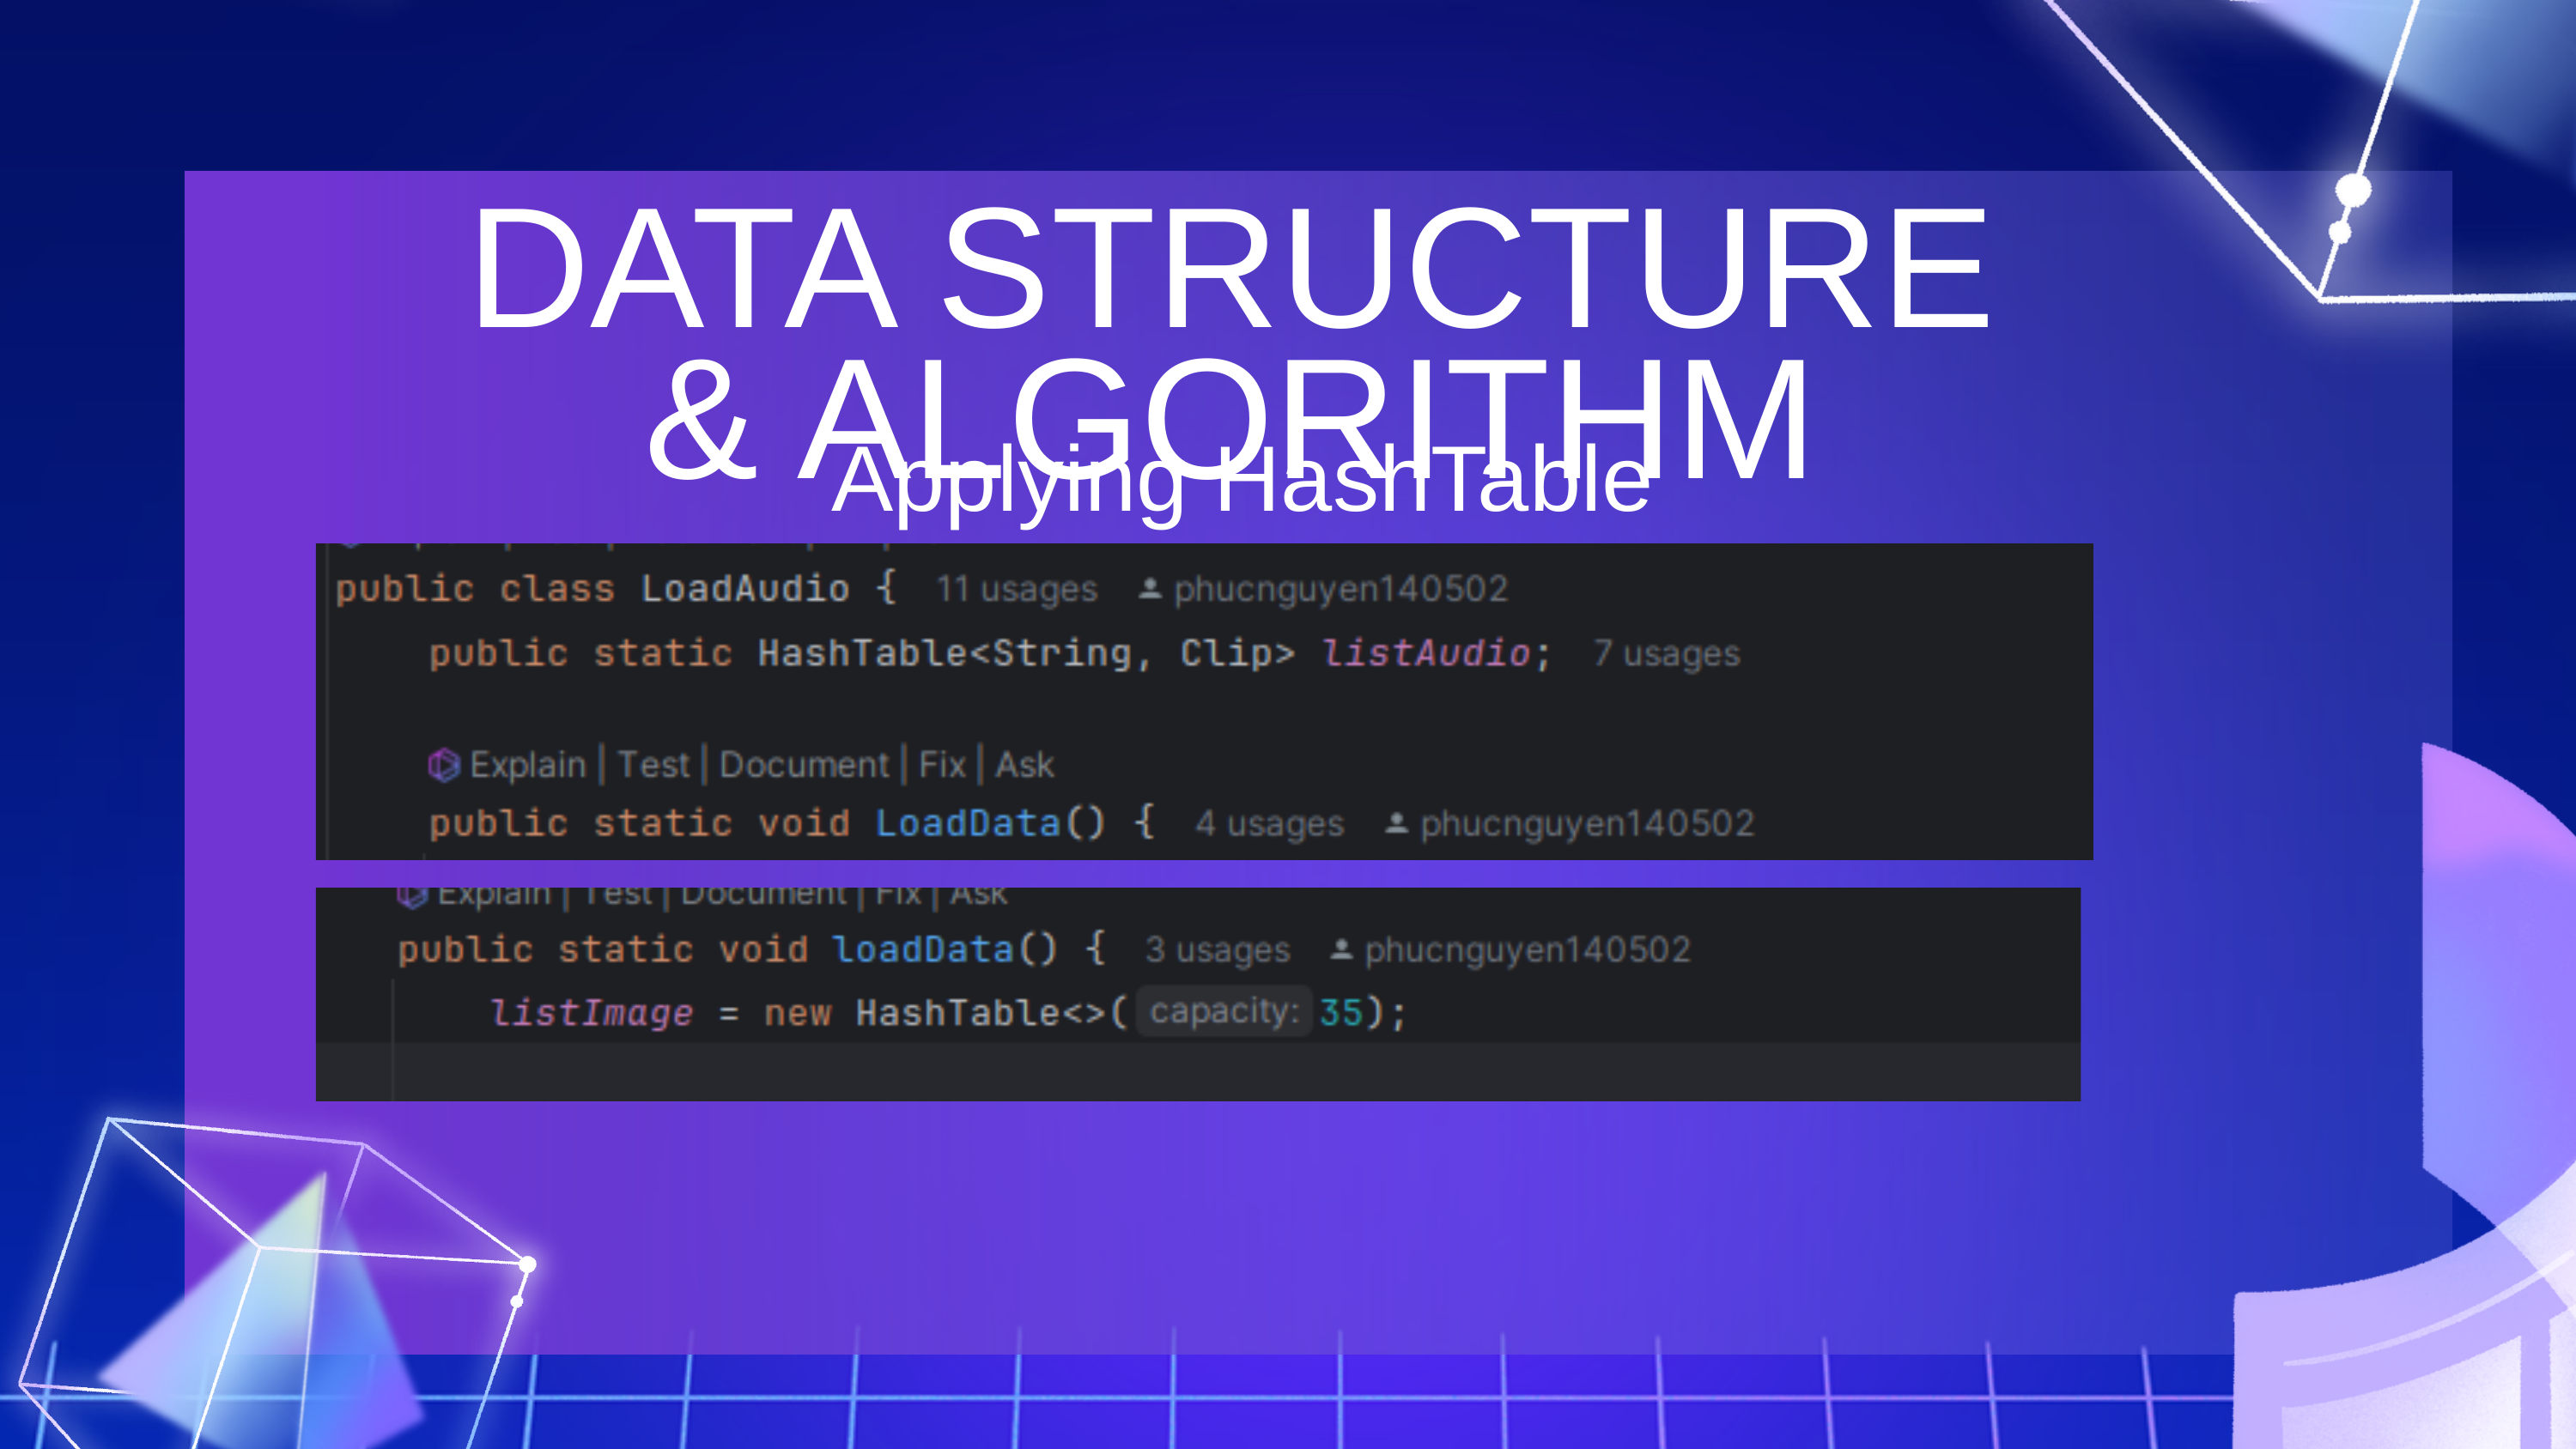

Time Complexity : O(1)
script.js

DATA STRUCTURE & ALGORITHM
Applying HashTable

DATA STRUCTURE & ALGORITHM